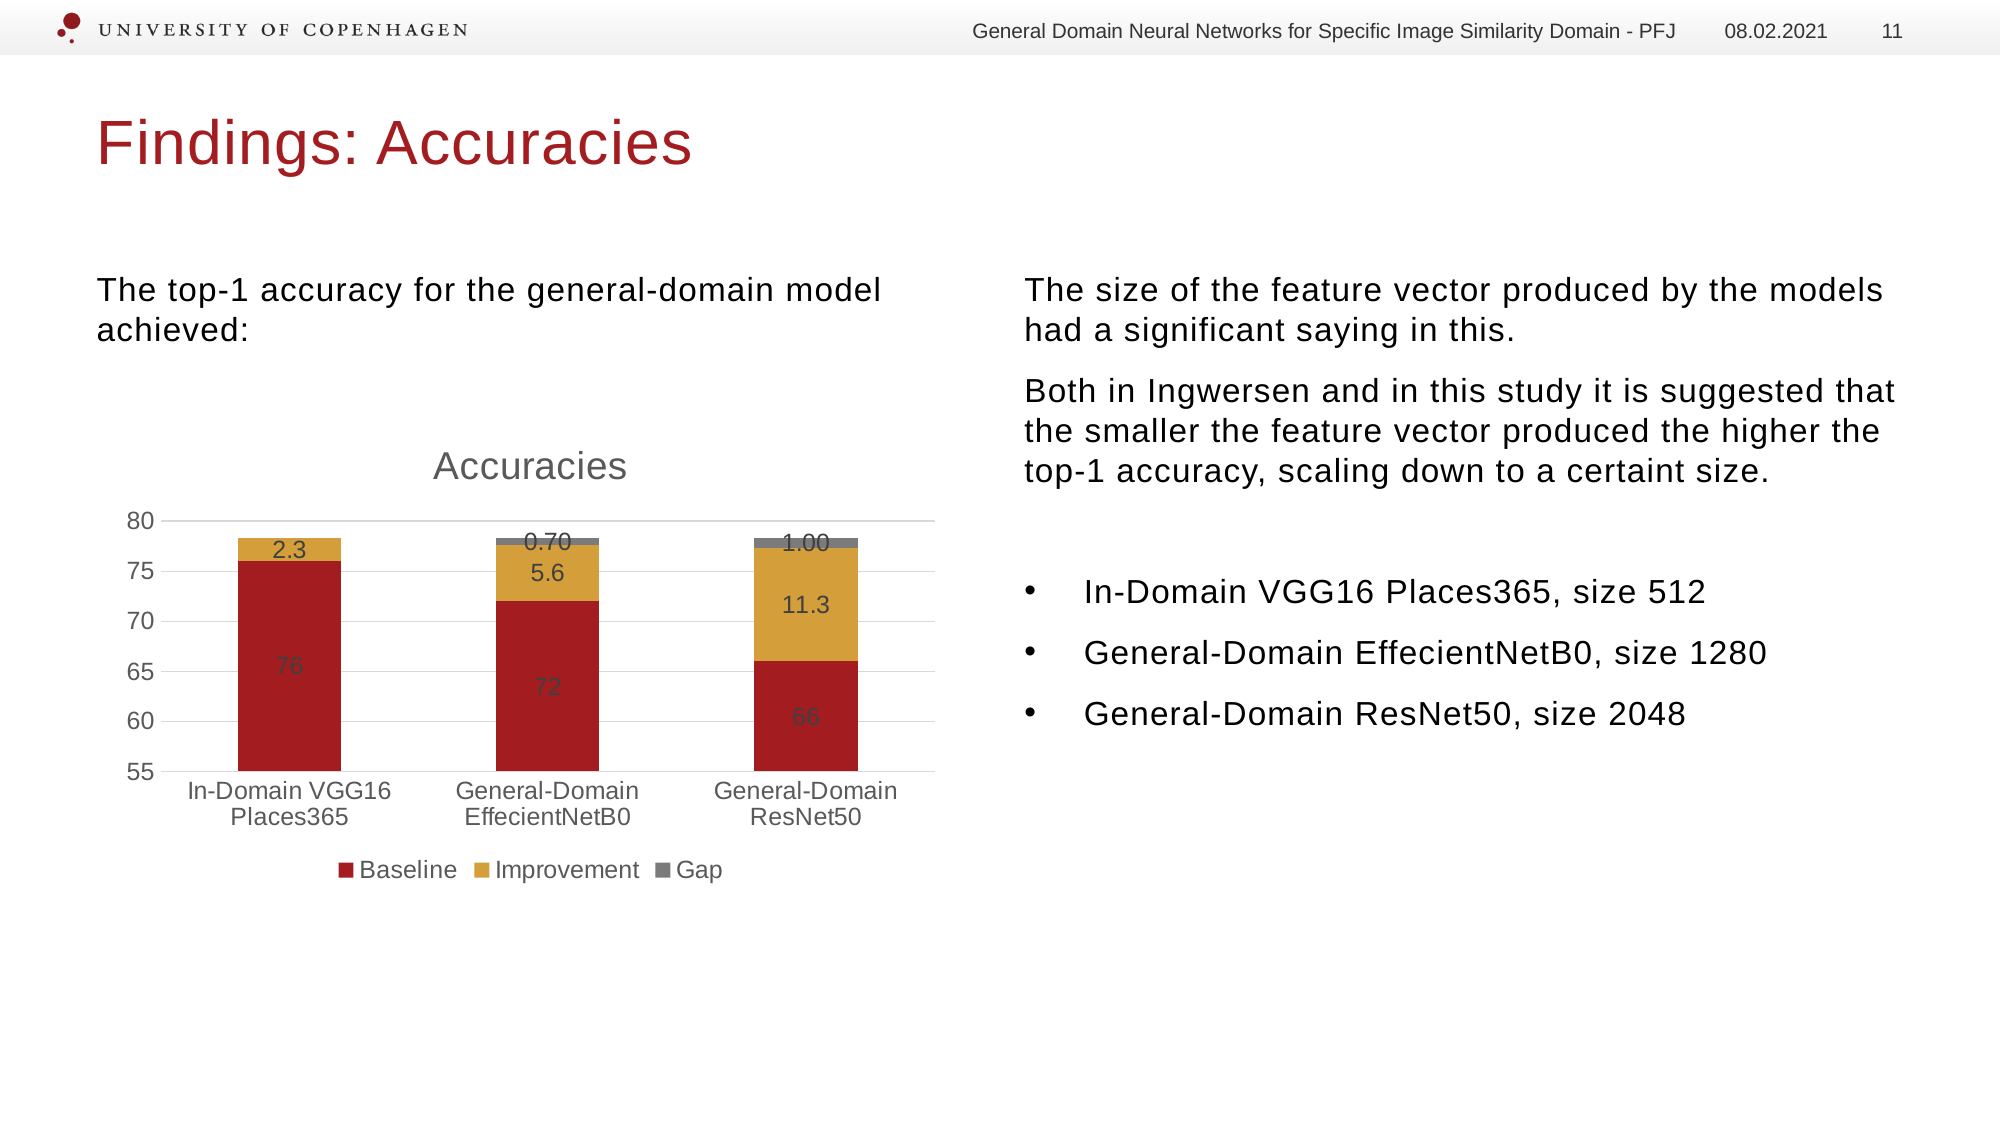

General Domain Neural Networks for Speciﬁc Image Similarity Domain - PFJ
08.02.2021
11
# Findings: Accuracies
The top-1 accuracy for the general-domain model achieved:
The size of the feature vector produced by the models had a significant saying in this.
Both in Ingwersen and in this study it is suggested that the smaller the feature vector produced the higher the top-1 accuracy, scaling down to a certaint size.

In-Domain VGG16 Places365, size 512
General-Domain EffecientNetB0, size 1280
General-Domain ResNet50, size 2048

### Chart: Accuracies

| Category | Baseline | Improvement | Gap |
|---|---|---|---|
| In-Domain VGG16 Places365 | 76.0 | 2.3 | None |
| General-Domain EffecientNetB0 | 72.0 | 5.6 | 0.7 |
| General-Domain ResNet50 | 66.0 | 11.3 | 1.0 |